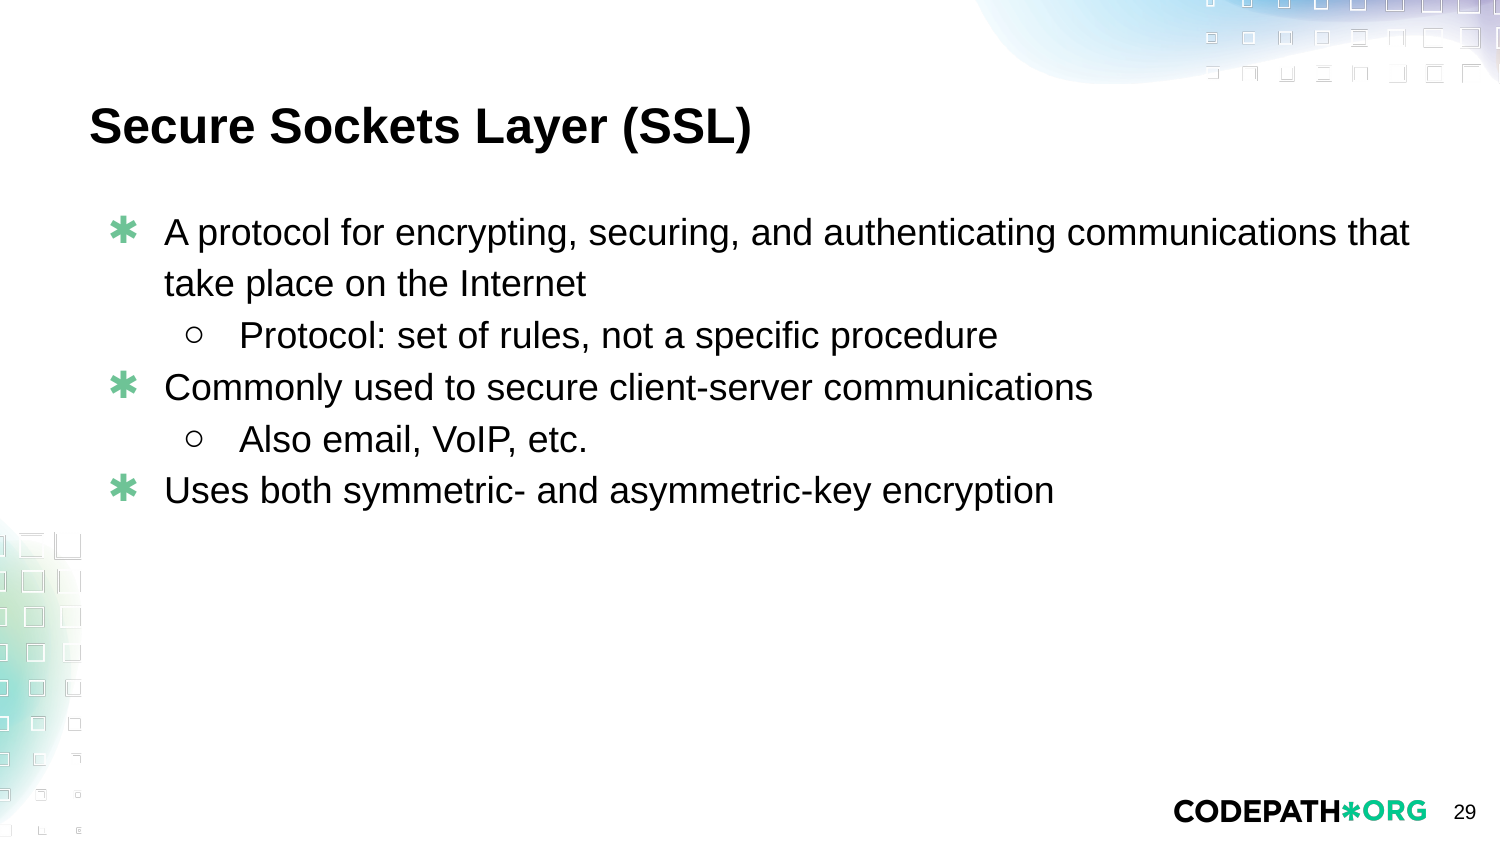

# Secure Sockets Layer (SSL)
A protocol for encrypting, securing, and authenticating communications that take place on the Internet
Protocol: set of rules, not a specific procedure
Commonly used to secure client-server communications
Also email, VoIP, etc.
Uses both symmetric- and asymmetric-key encryption
29